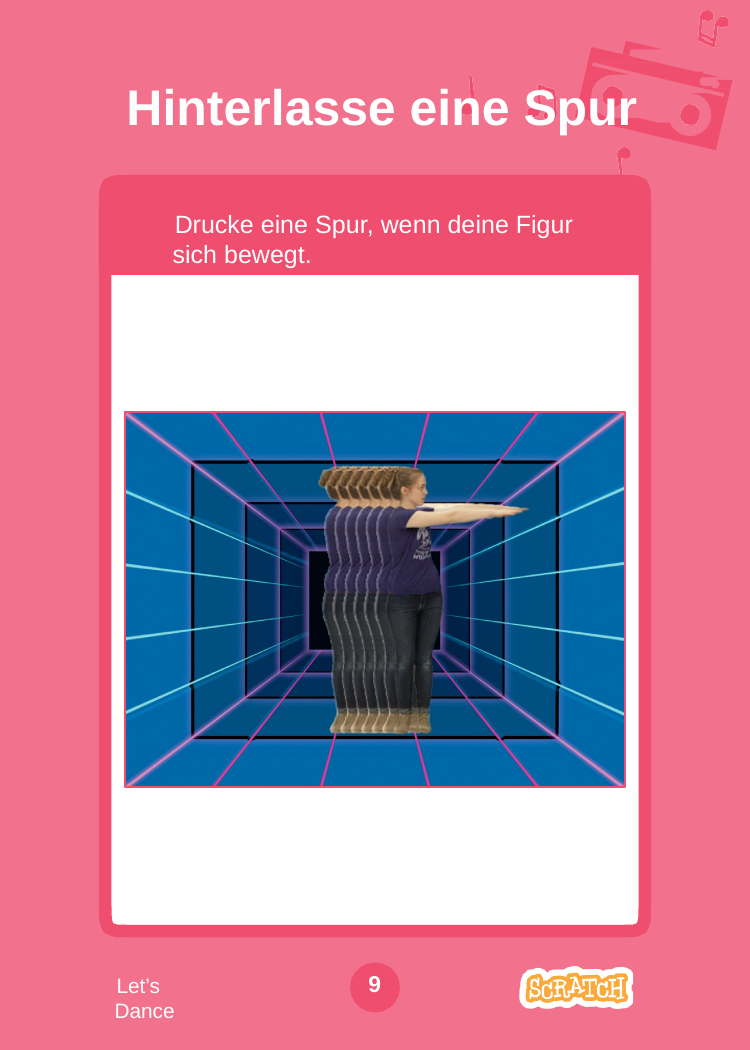

# Hinterlasse eine Spur

Drucke eine Spur, wenn deine Figur sich bewegt.

9
Let’s Dance
Dance Party!